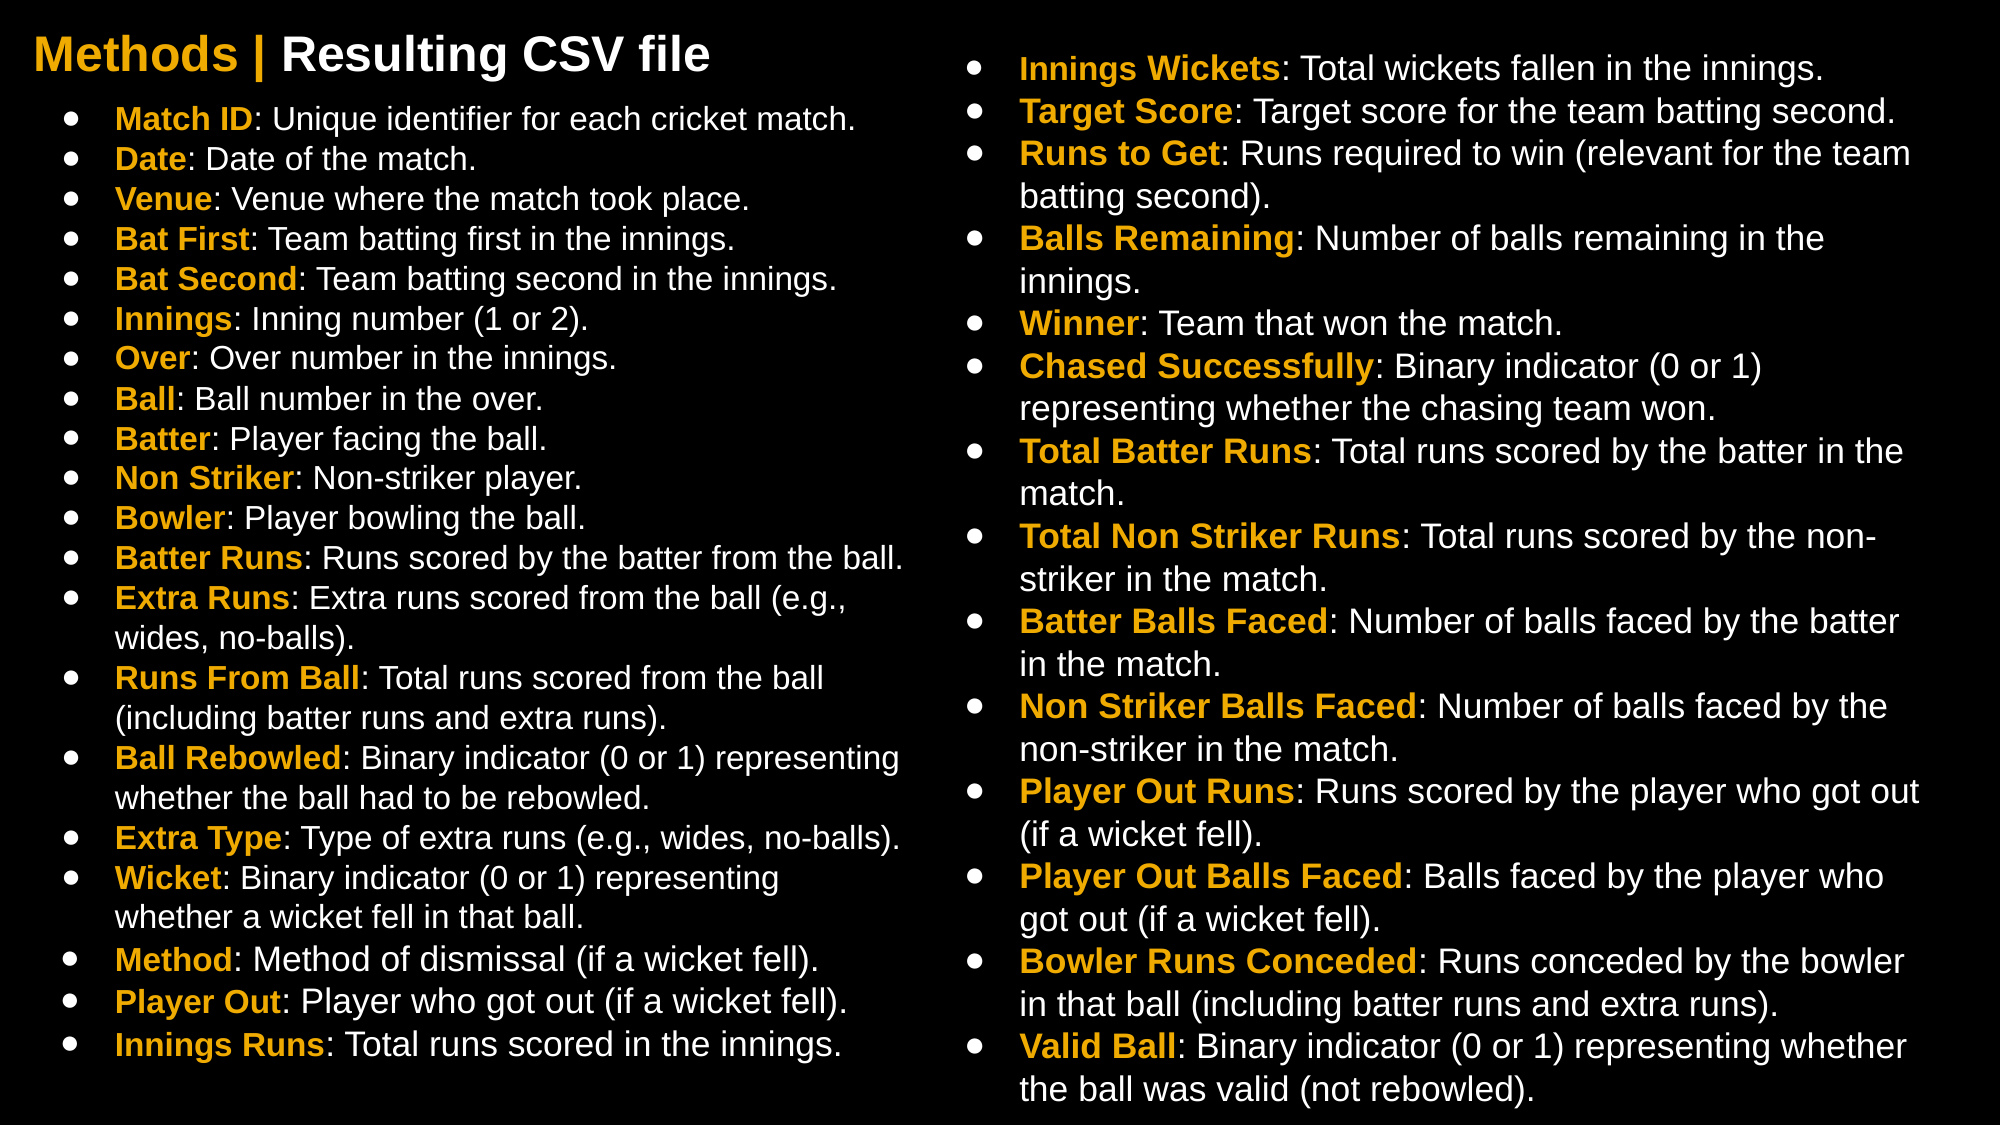

# Methods | Resulting CSV file
Innings Wickets: Total wickets fallen in the innings.
Target Score: Target score for the team batting second.
Runs to Get: Runs required to win (relevant for the team batting second).
Balls Remaining: Number of balls remaining in the innings.
Winner: Team that won the match.
Chased Successfully: Binary indicator (0 or 1) representing whether the chasing team won.
Total Batter Runs: Total runs scored by the batter in the match.
Total Non Striker Runs: Total runs scored by the non-striker in the match.
Batter Balls Faced: Number of balls faced by the batter in the match.
Non Striker Balls Faced: Number of balls faced by the non-striker in the match.
Player Out Runs: Runs scored by the player who got out (if a wicket fell).
Player Out Balls Faced: Balls faced by the player who got out (if a wicket fell).
Bowler Runs Conceded: Runs conceded by the bowler in that ball (including batter runs and extra runs).
Valid Ball: Binary indicator (0 or 1) representing whether the ball was valid (not rebowled).
Match ID: Unique identifier for each cricket match.
Date: Date of the match.
Venue: Venue where the match took place.
Bat First: Team batting first in the innings.
Bat Second: Team batting second in the innings.
Innings: Inning number (1 or 2).
Over: Over number in the innings.
Ball: Ball number in the over.
Batter: Player facing the ball.
Non Striker: Non-striker player.
Bowler: Player bowling the ball.
Batter Runs: Runs scored by the batter from the ball.
Extra Runs: Extra runs scored from the ball (e.g., wides, no-balls).
Runs From Ball: Total runs scored from the ball (including batter runs and extra runs).
Ball Rebowled: Binary indicator (0 or 1) representing whether the ball had to be rebowled.
Extra Type: Type of extra runs (e.g., wides, no-balls).
Wicket: Binary indicator (0 or 1) representing whether a wicket fell in that ball.
Method: Method of dismissal (if a wicket fell).
Player Out: Player who got out (if a wicket fell).
Innings Runs: Total runs scored in the innings.